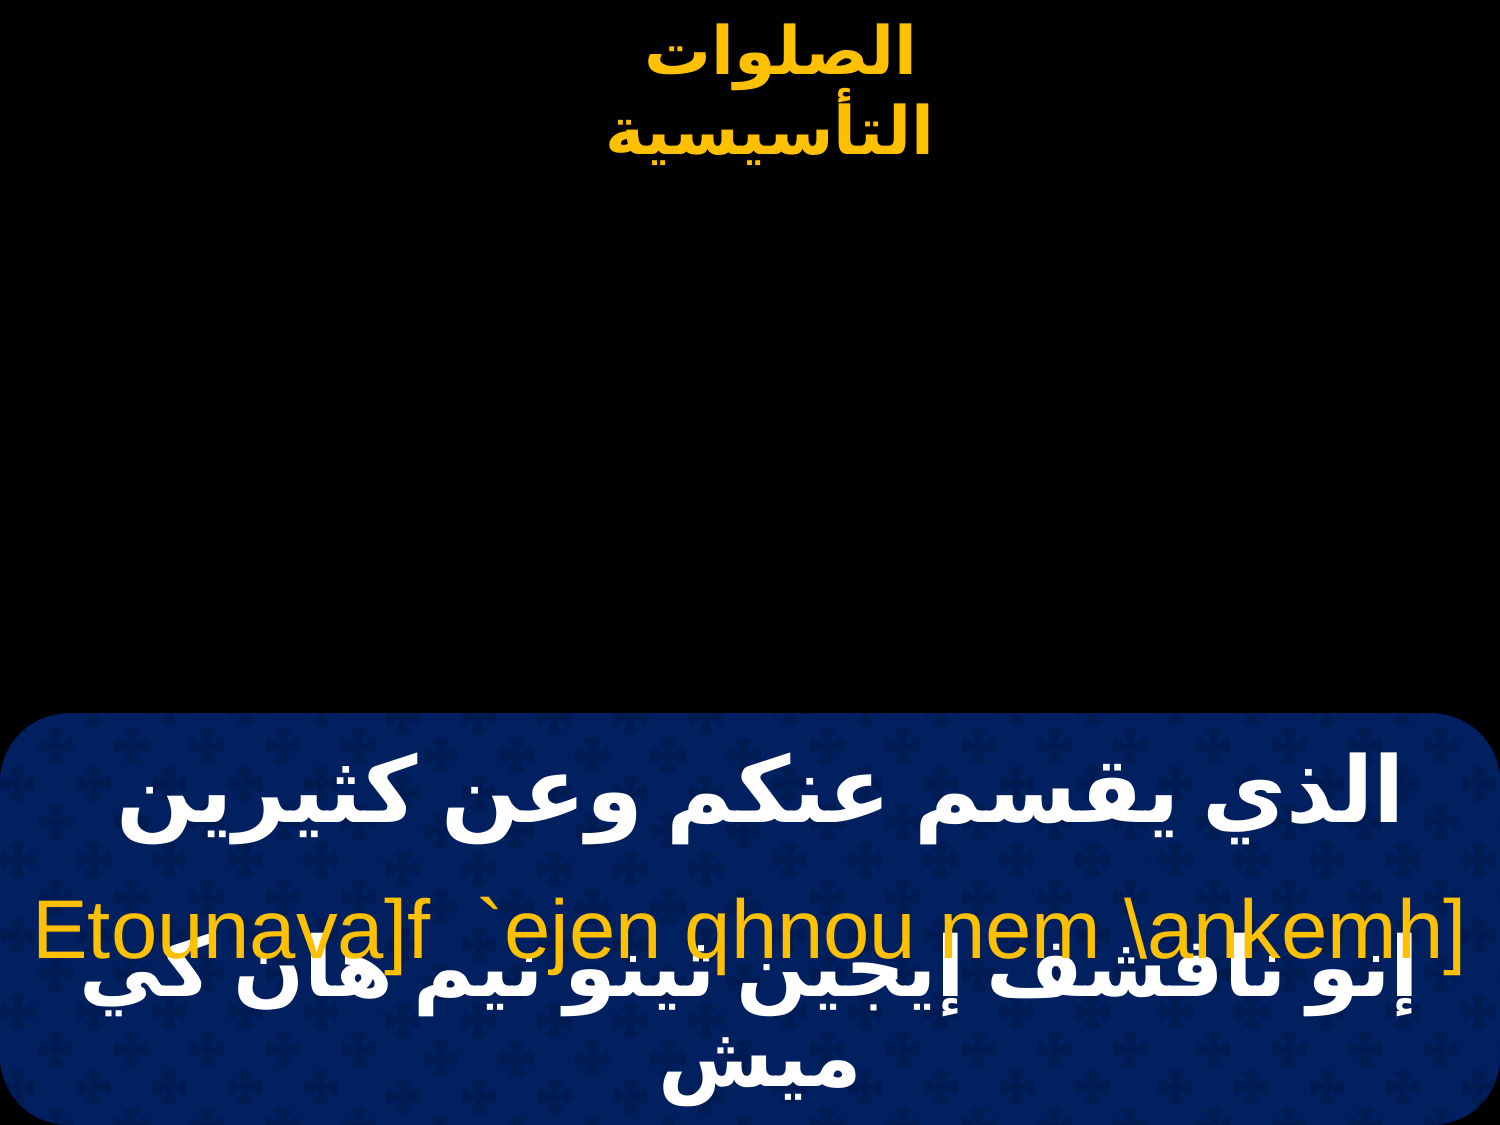

# الذي يقسم عنكم وعن كثيرين
Etounava]f  `ejen qhnou nem \ankemh]
إنو نافشف إيجين ثينو نيم هان كي ميش